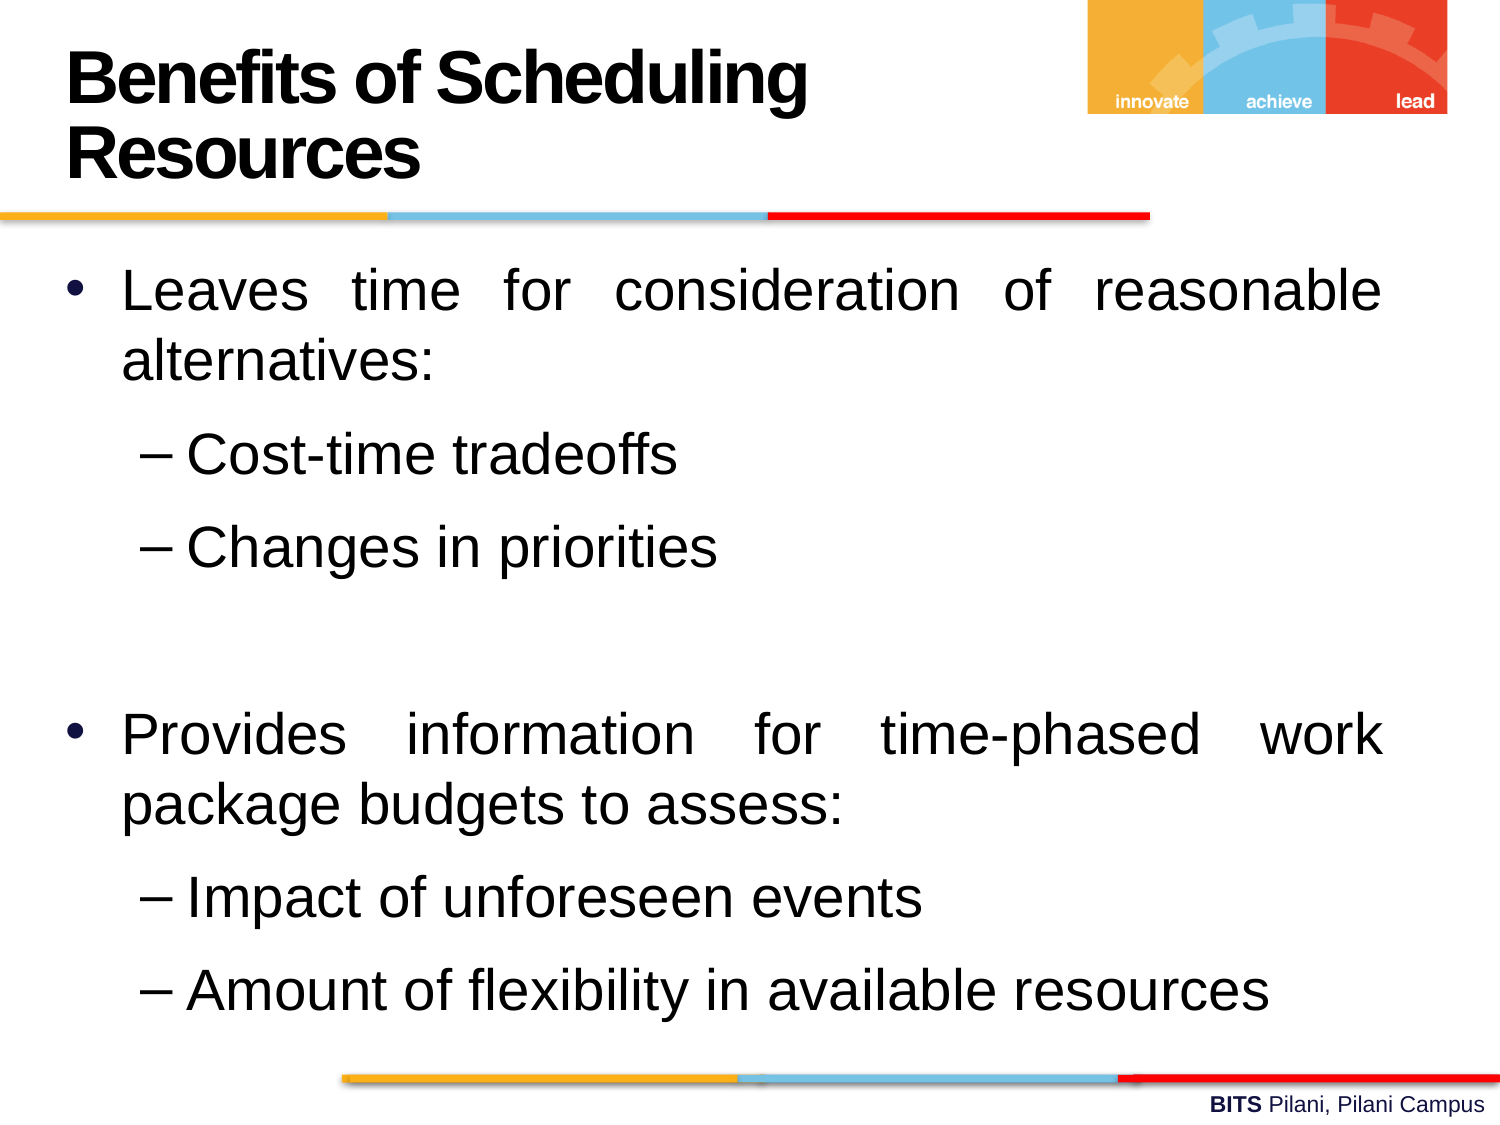

Benefits of Scheduling Resources
Leaves time for consideration of reasonable alternatives:
Cost-time tradeoffs
Changes in priorities

Provides information for time-phased work package budgets to assess:
Impact of unforeseen events
Amount of flexibility in available resources